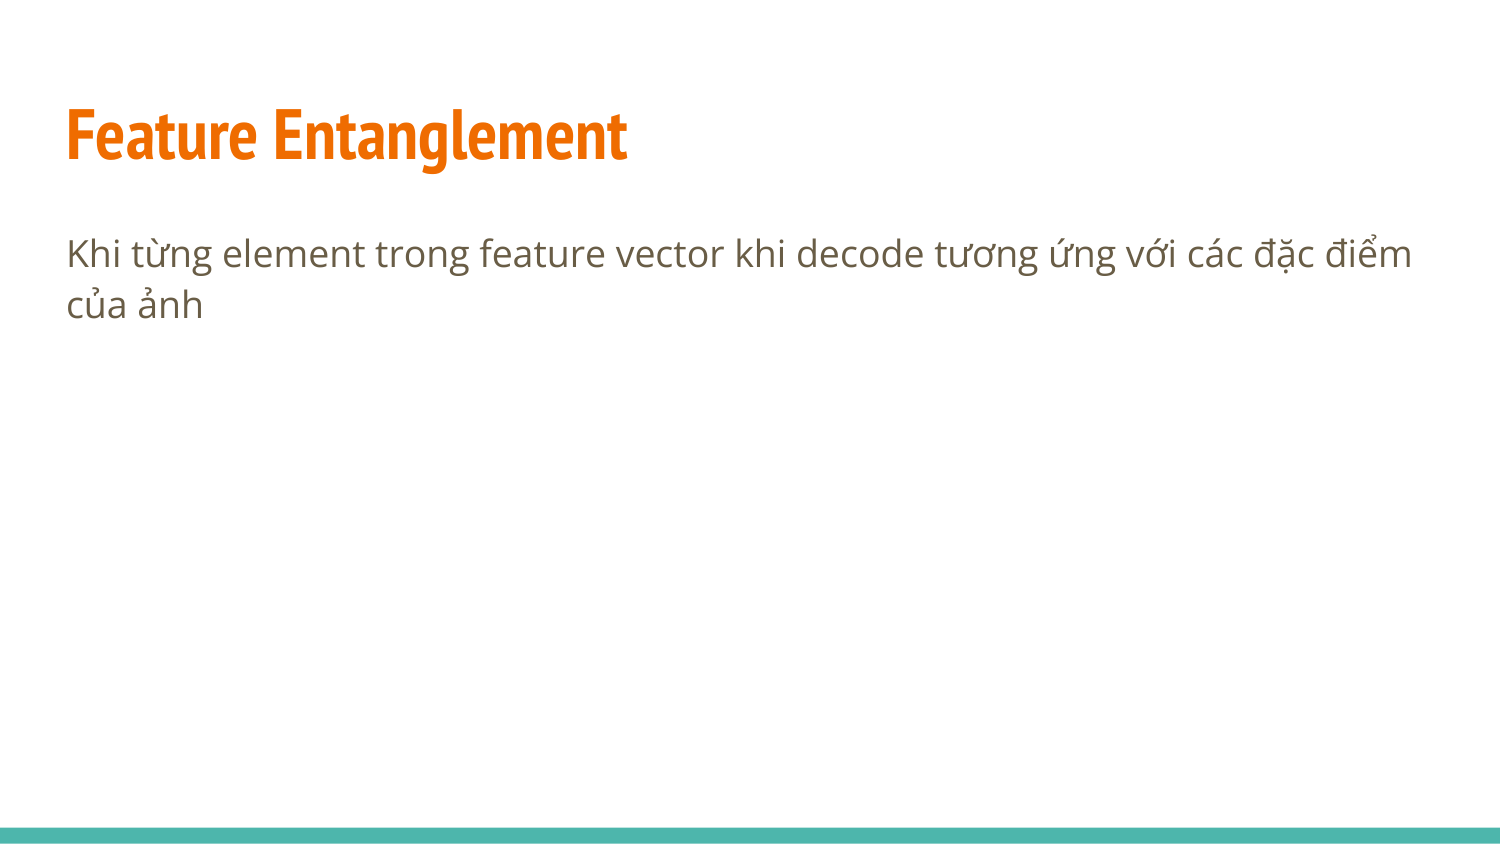

# Feature Entanglement
Khi từng element trong feature vector khi decode tương ứng với các đặc điểm của ảnh